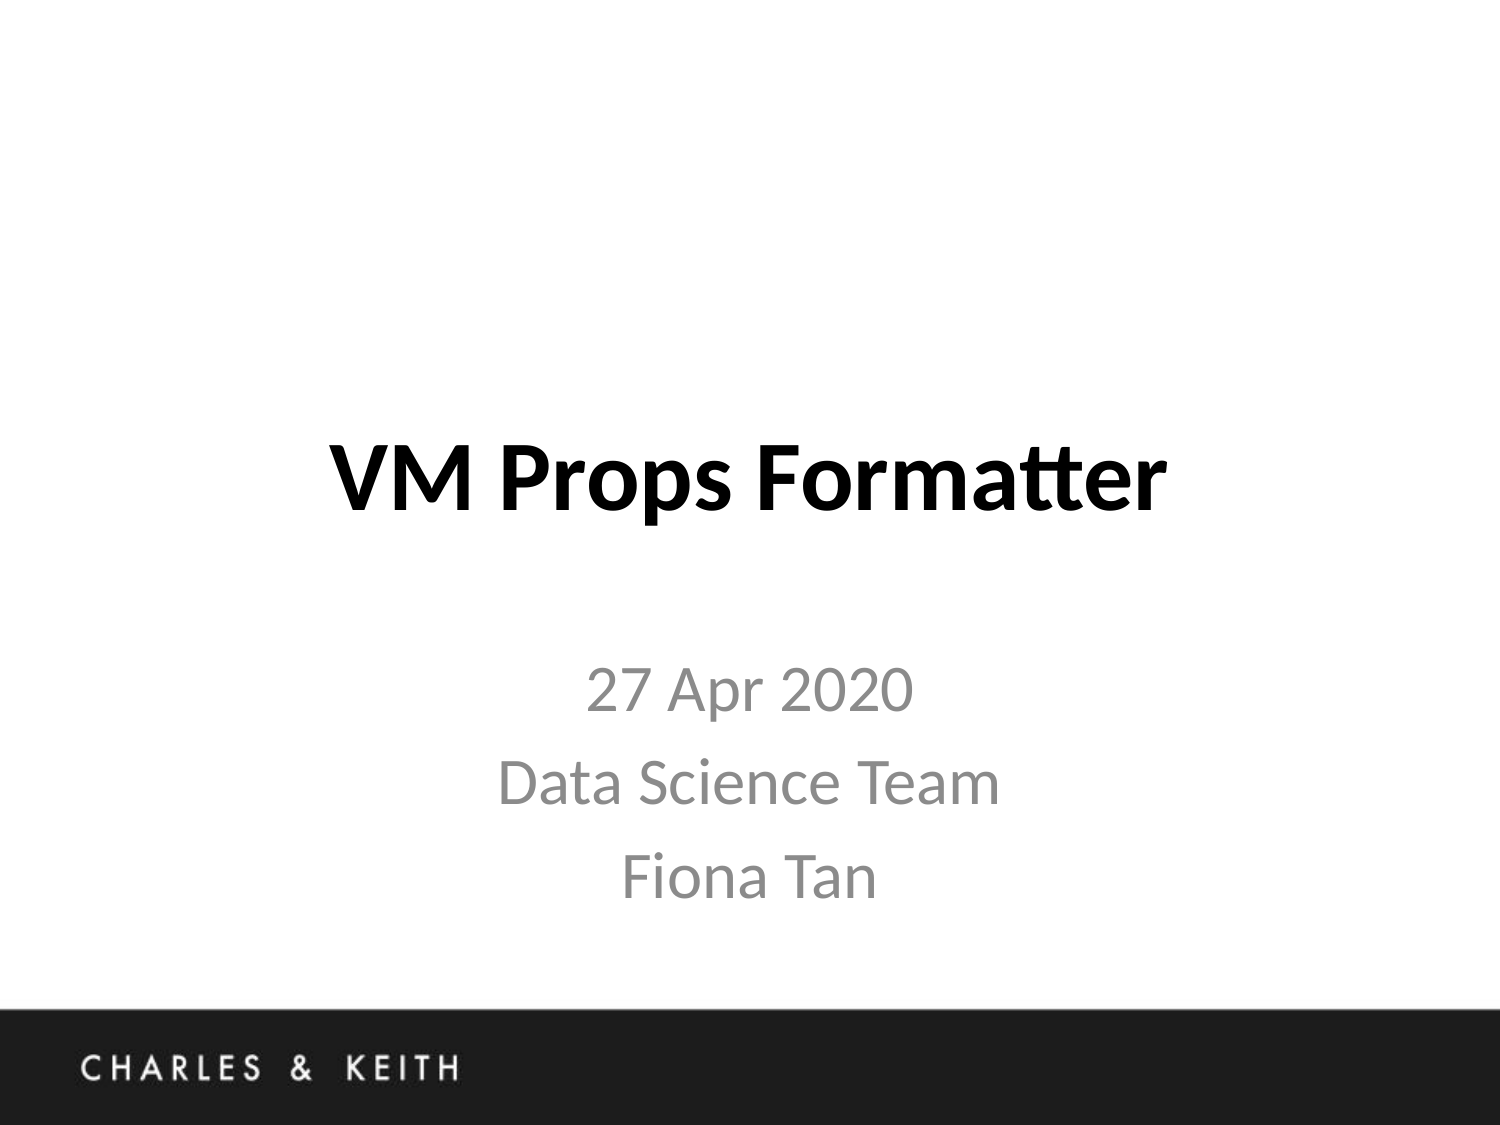

# VM Props Formatter
27 Apr 2020
Data Science Team
Fiona Tan